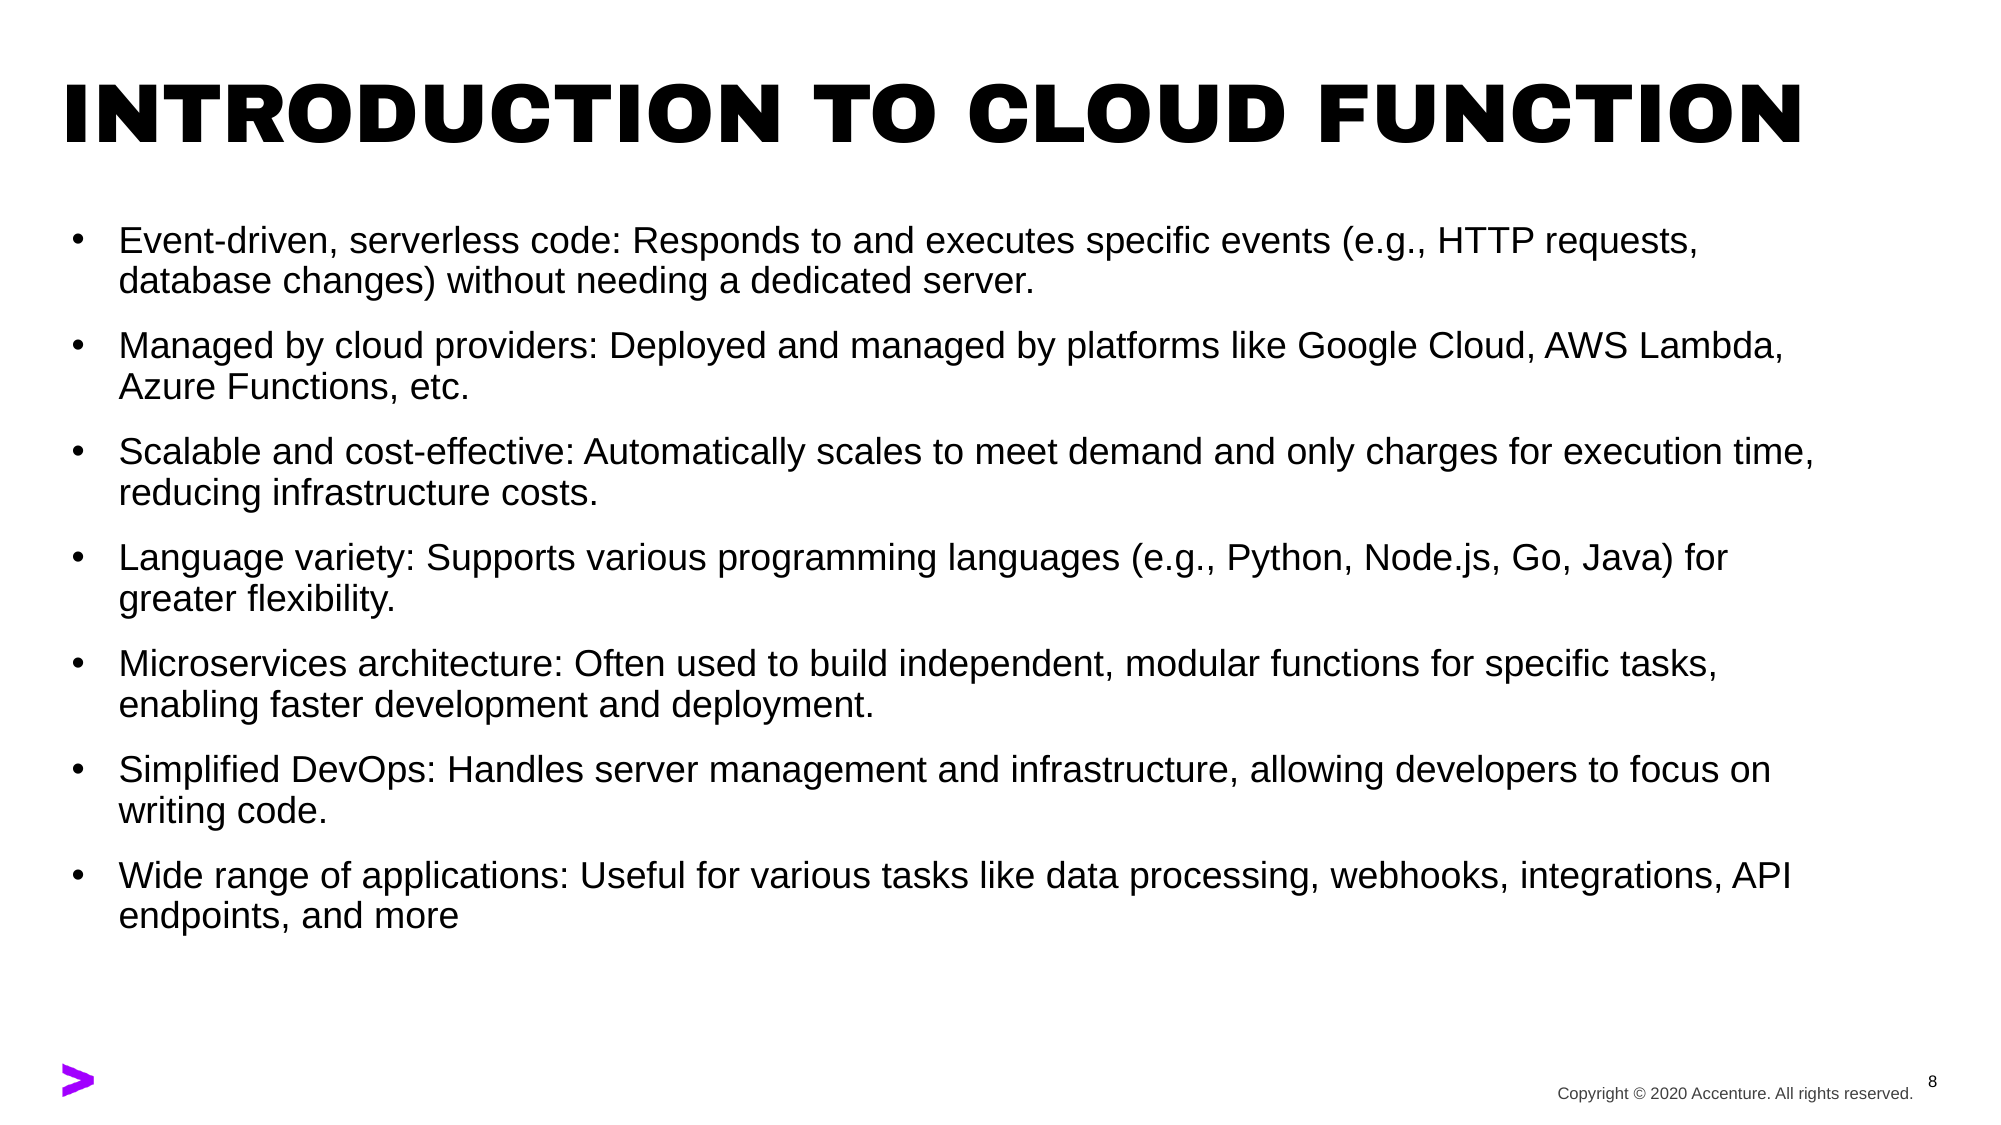

# Introduction to Cloud Function
Event-driven, serverless code: Responds to and executes specific events (e.g., HTTP requests, database changes) without needing a dedicated server.
Managed by cloud providers: Deployed and managed by platforms like Google Cloud, AWS Lambda, Azure Functions, etc.
Scalable and cost-effective: Automatically scales to meet demand and only charges for execution time, reducing infrastructure costs.
Language variety: Supports various programming languages (e.g., Python, Node.js, Go, Java) for greater flexibility.
Microservices architecture: Often used to build independent, modular functions for specific tasks, enabling faster development and deployment.
Simplified DevOps: Handles server management and infrastructure, allowing developers to focus on writing code.
Wide range of applications: Useful for various tasks like data processing, webhooks, integrations, API endpoints, and more
8